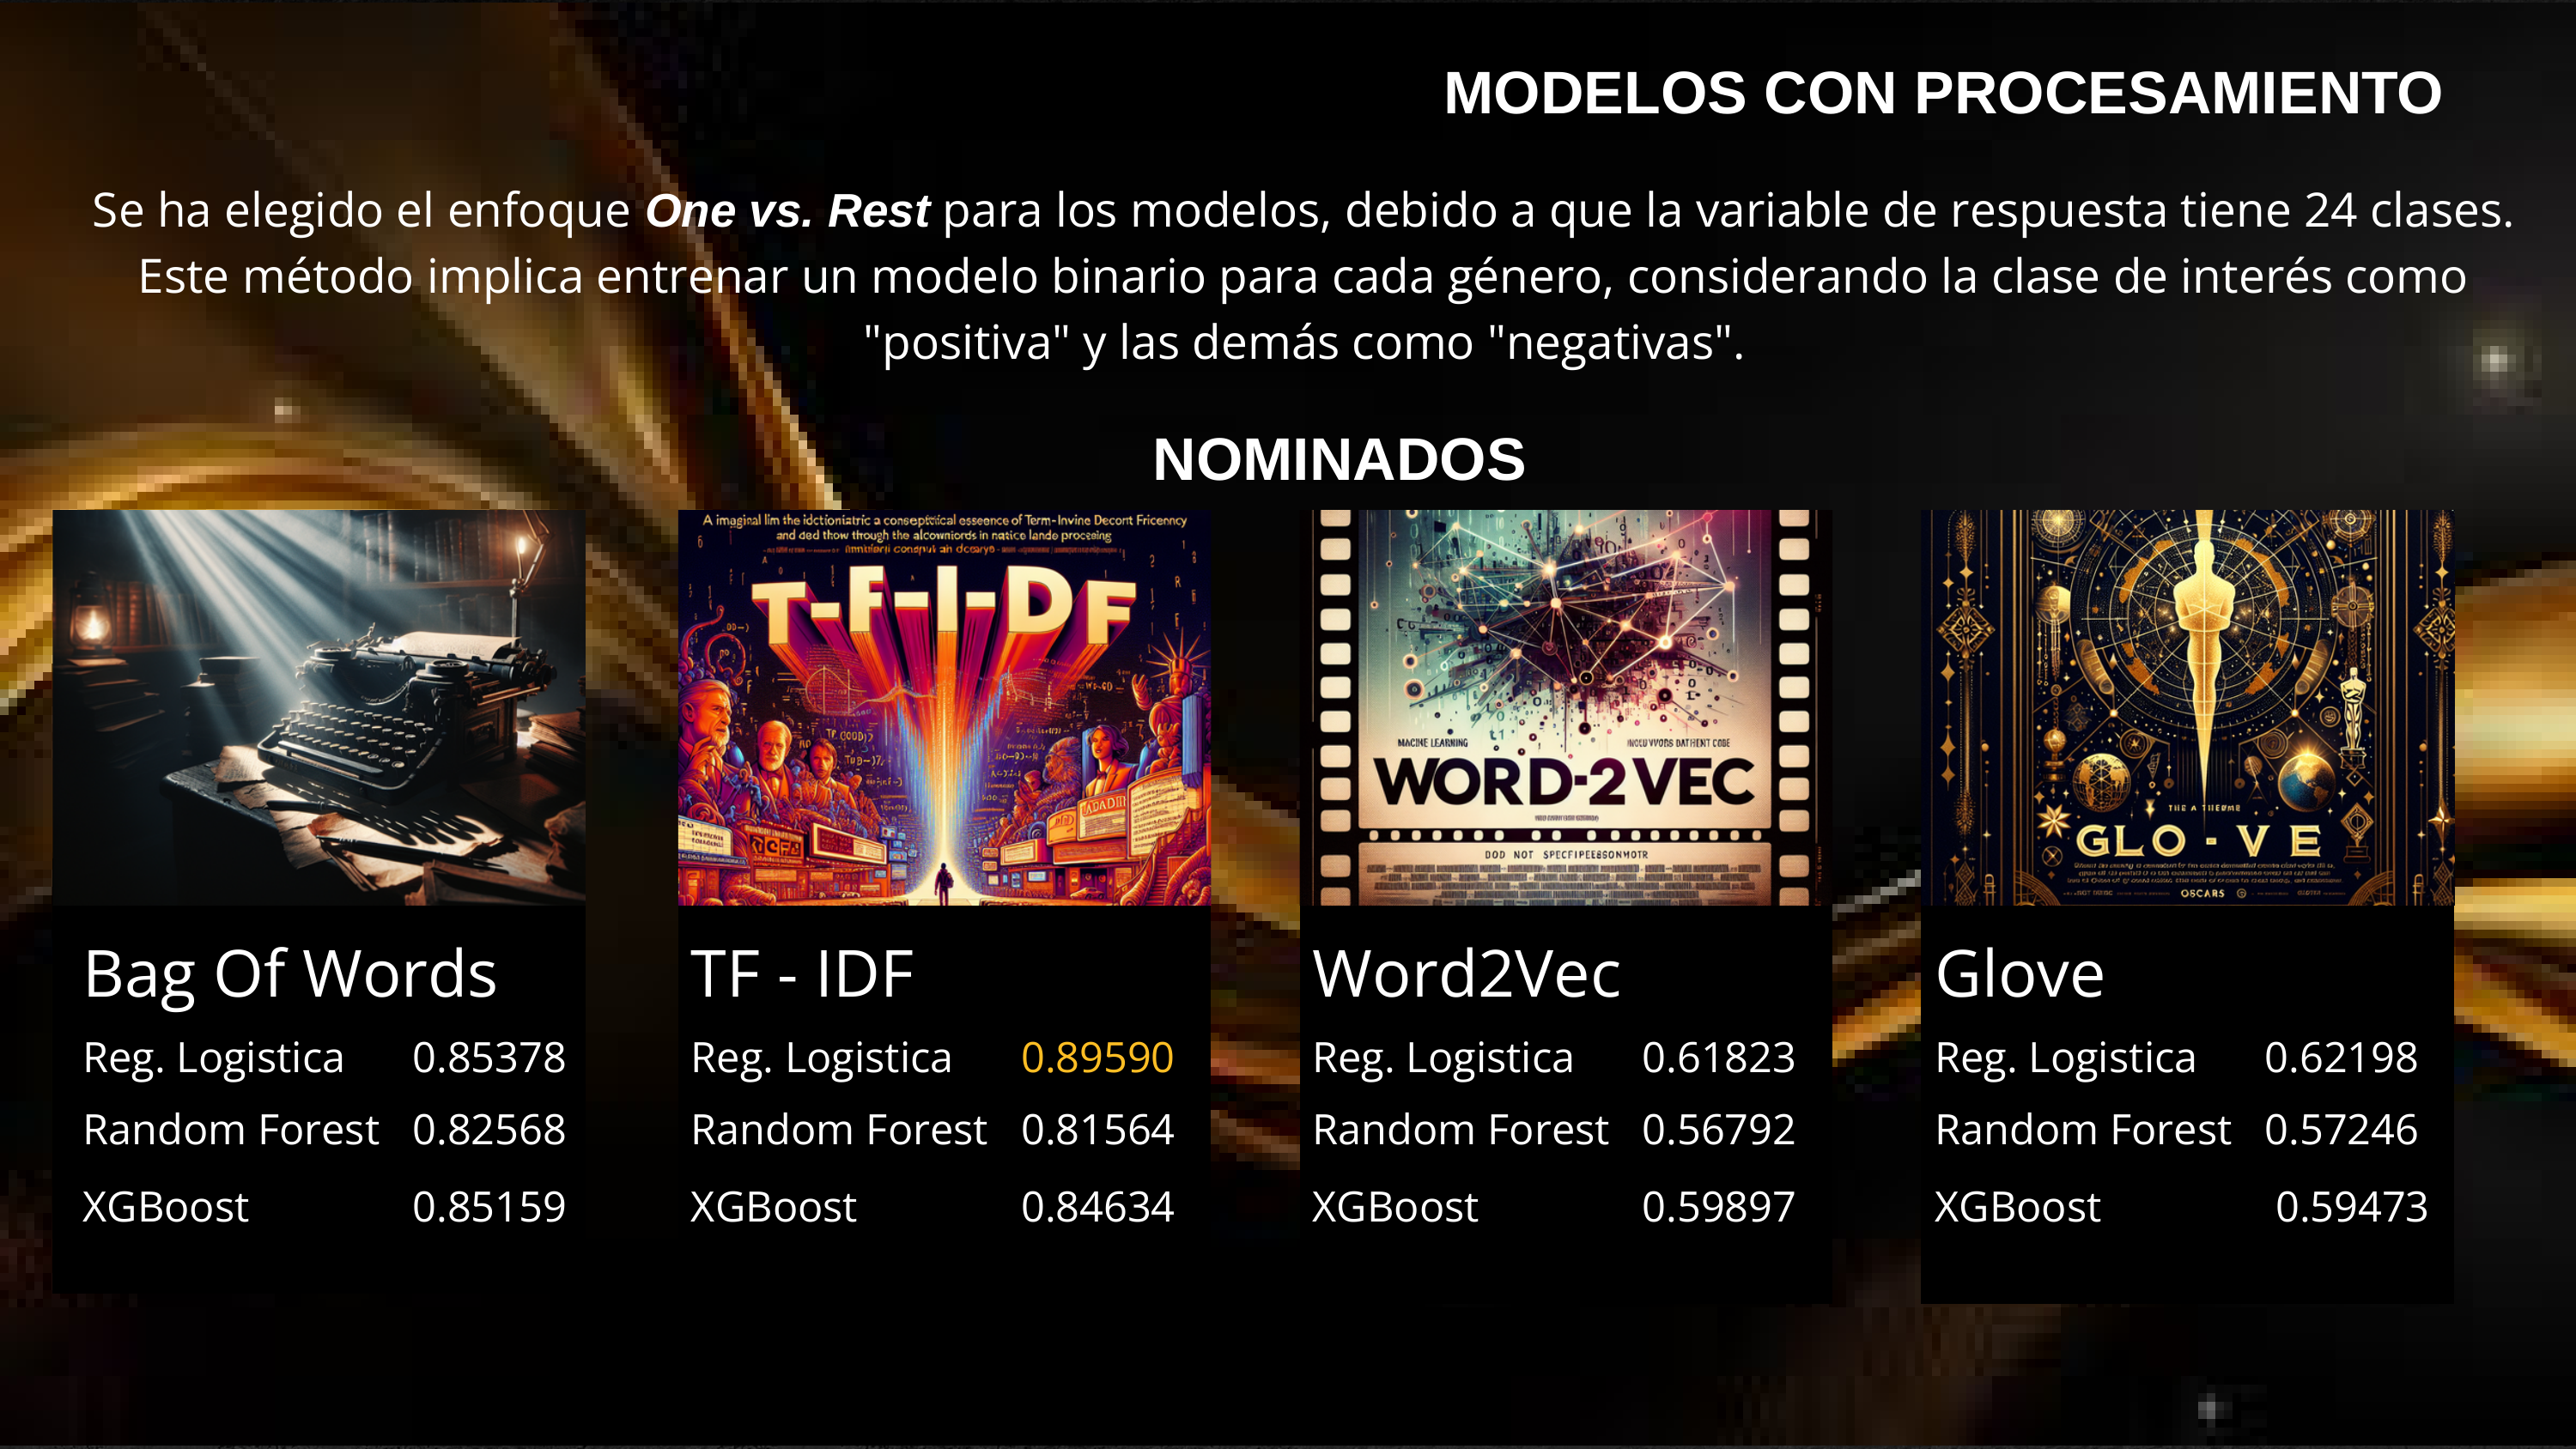

MODELOS CON PROCESAMIENTO
Se ha elegido el enfoque One vs. Rest para los modelos, debido a que la variable de respuesta tiene 24 clases. Este método implica entrenar un modelo binario para cada género, considerando la clase de interés como "positiva" y las demás como "negativas".
NOMINADOS

Bag Of Words
Reg. Logistica
0.85378
Random Forest
0.82568
XGBoost
0.85159
TF - IDF
Reg. Logistica
0.89590
Random Forest
0.81564
XGBoost
0.84634
Word2Vec
Reg. Logistica
0.61823
Random Forest
0.56792
XGBoost
0.59897
Glove
Reg. Logistica
0.62198
Random Forest
0.57246
XGBoost
 0.59473